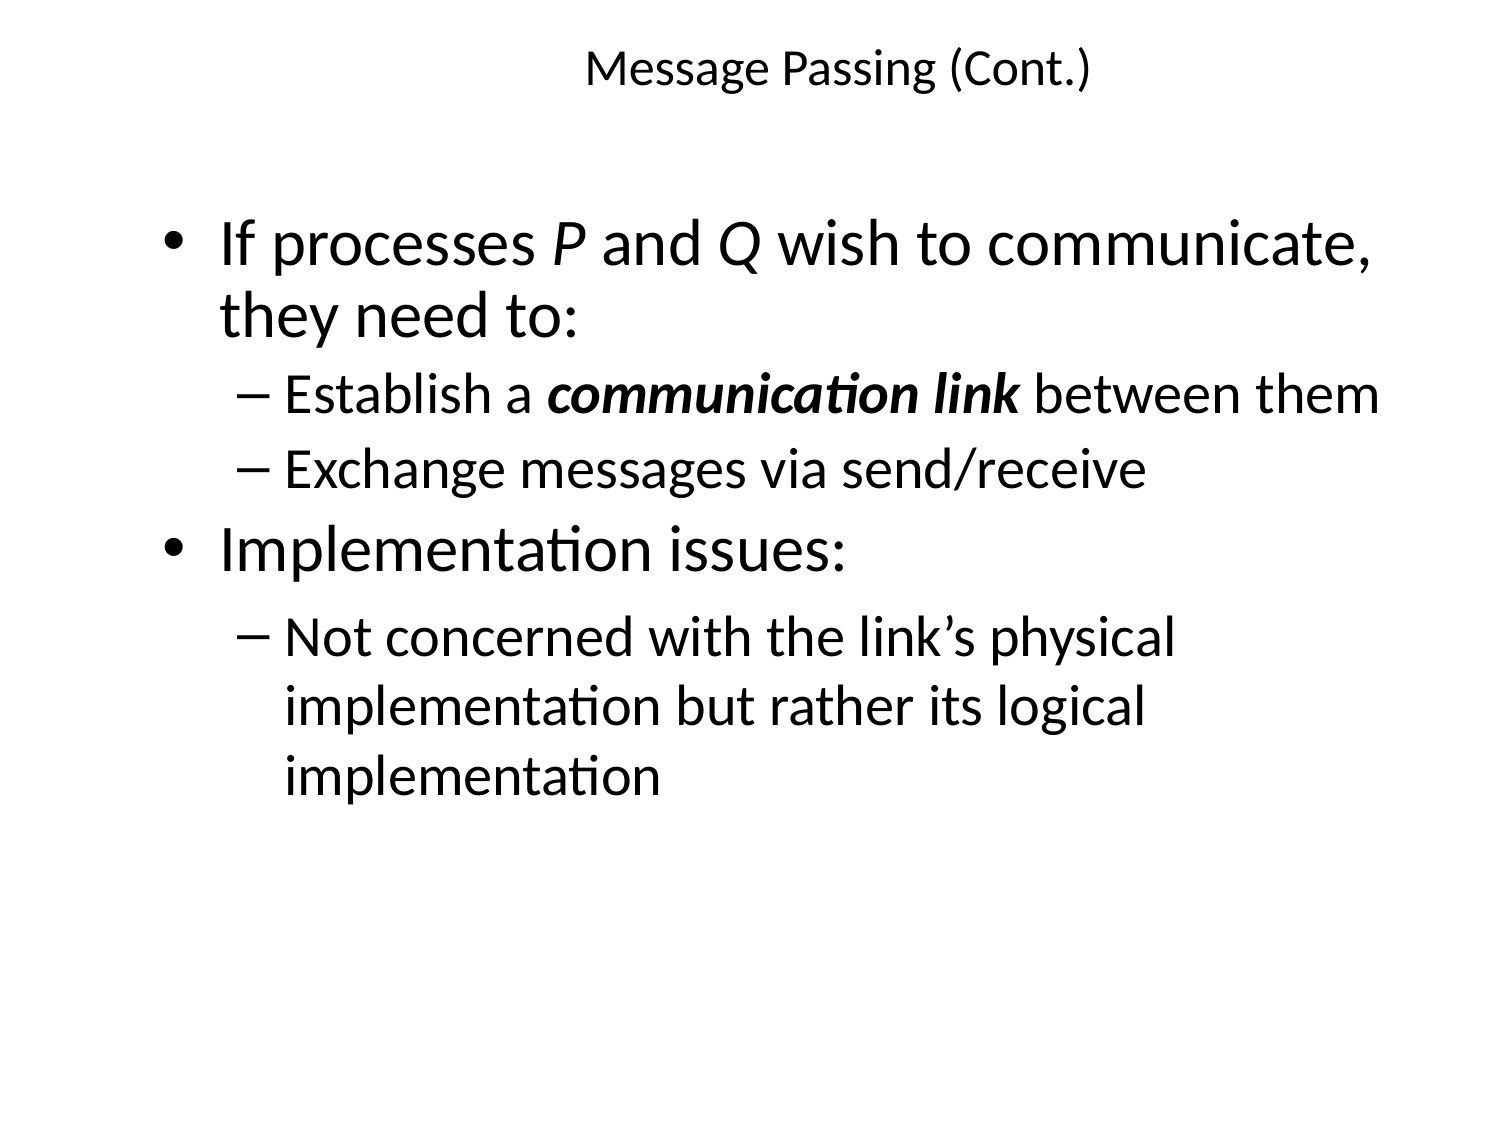

# Message Passing (Cont.)

If processes P and Q wish to communicate, they need to:
Establish a communication link between them
Exchange messages via send/receive
Implementation issues:
Not concerned with the link’s physical implementation but rather its logical implementation